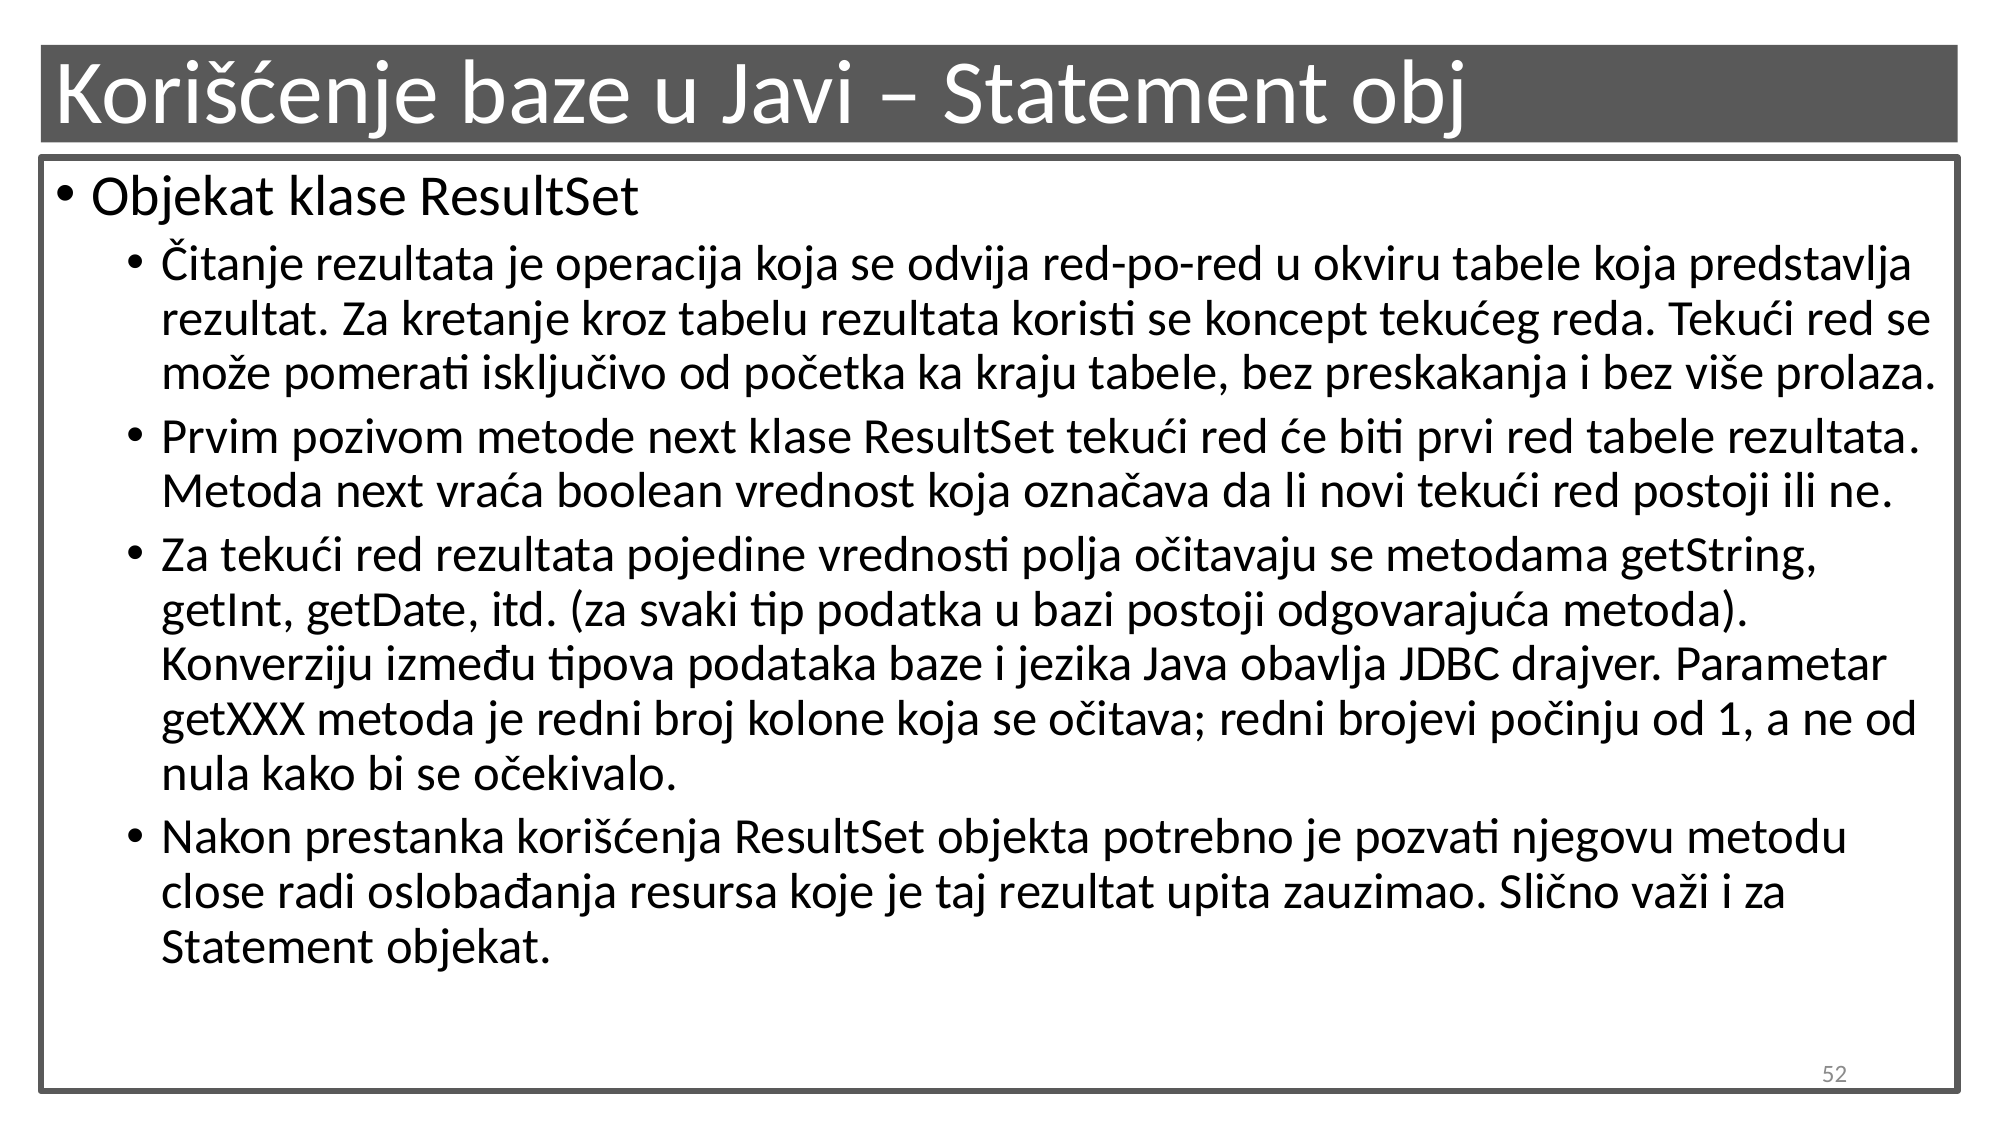

# Korišćenje baze u Javi – Statement obj
Objekat klase ResultSet
Čitanje rezultata je operacija koja se odvija red-po-red u okviru tabele koja predstavlja rezultat. Za kretanje kroz tabelu rezultata koristi se koncept tekućeg reda. Tekući red se može pomerati isključivo od početka ka kraju tabele, bez preskakanja i bez više prolaza.
Prvim pozivom metode next klase ResultSet tekući red će biti prvi red tabele rezultata. Metoda next vraća boolean vrednost koja označava da li novi tekući red postoji ili ne.
Za tekući red rezultata pojedine vrednosti polja očitavaju se metodama getString, getInt, getDate, itd. (za svaki tip podatka u bazi postoji odgovarajuća metoda). Konverziju između tipova podataka baze i jezika Java obavlja JDBC drajver. Parametar getXXX metoda je redni broj kolone koja se očitava; redni brojevi počinju od 1, a ne od nula kako bi se očekivalo.
Nakon prestanka korišćenja ResultSet objekta potrebno je pozvati njegovu metodu close radi oslobađanja resursa koje je taj rezultat upita zauzimao. Slično važi i za Statement objekat.
52